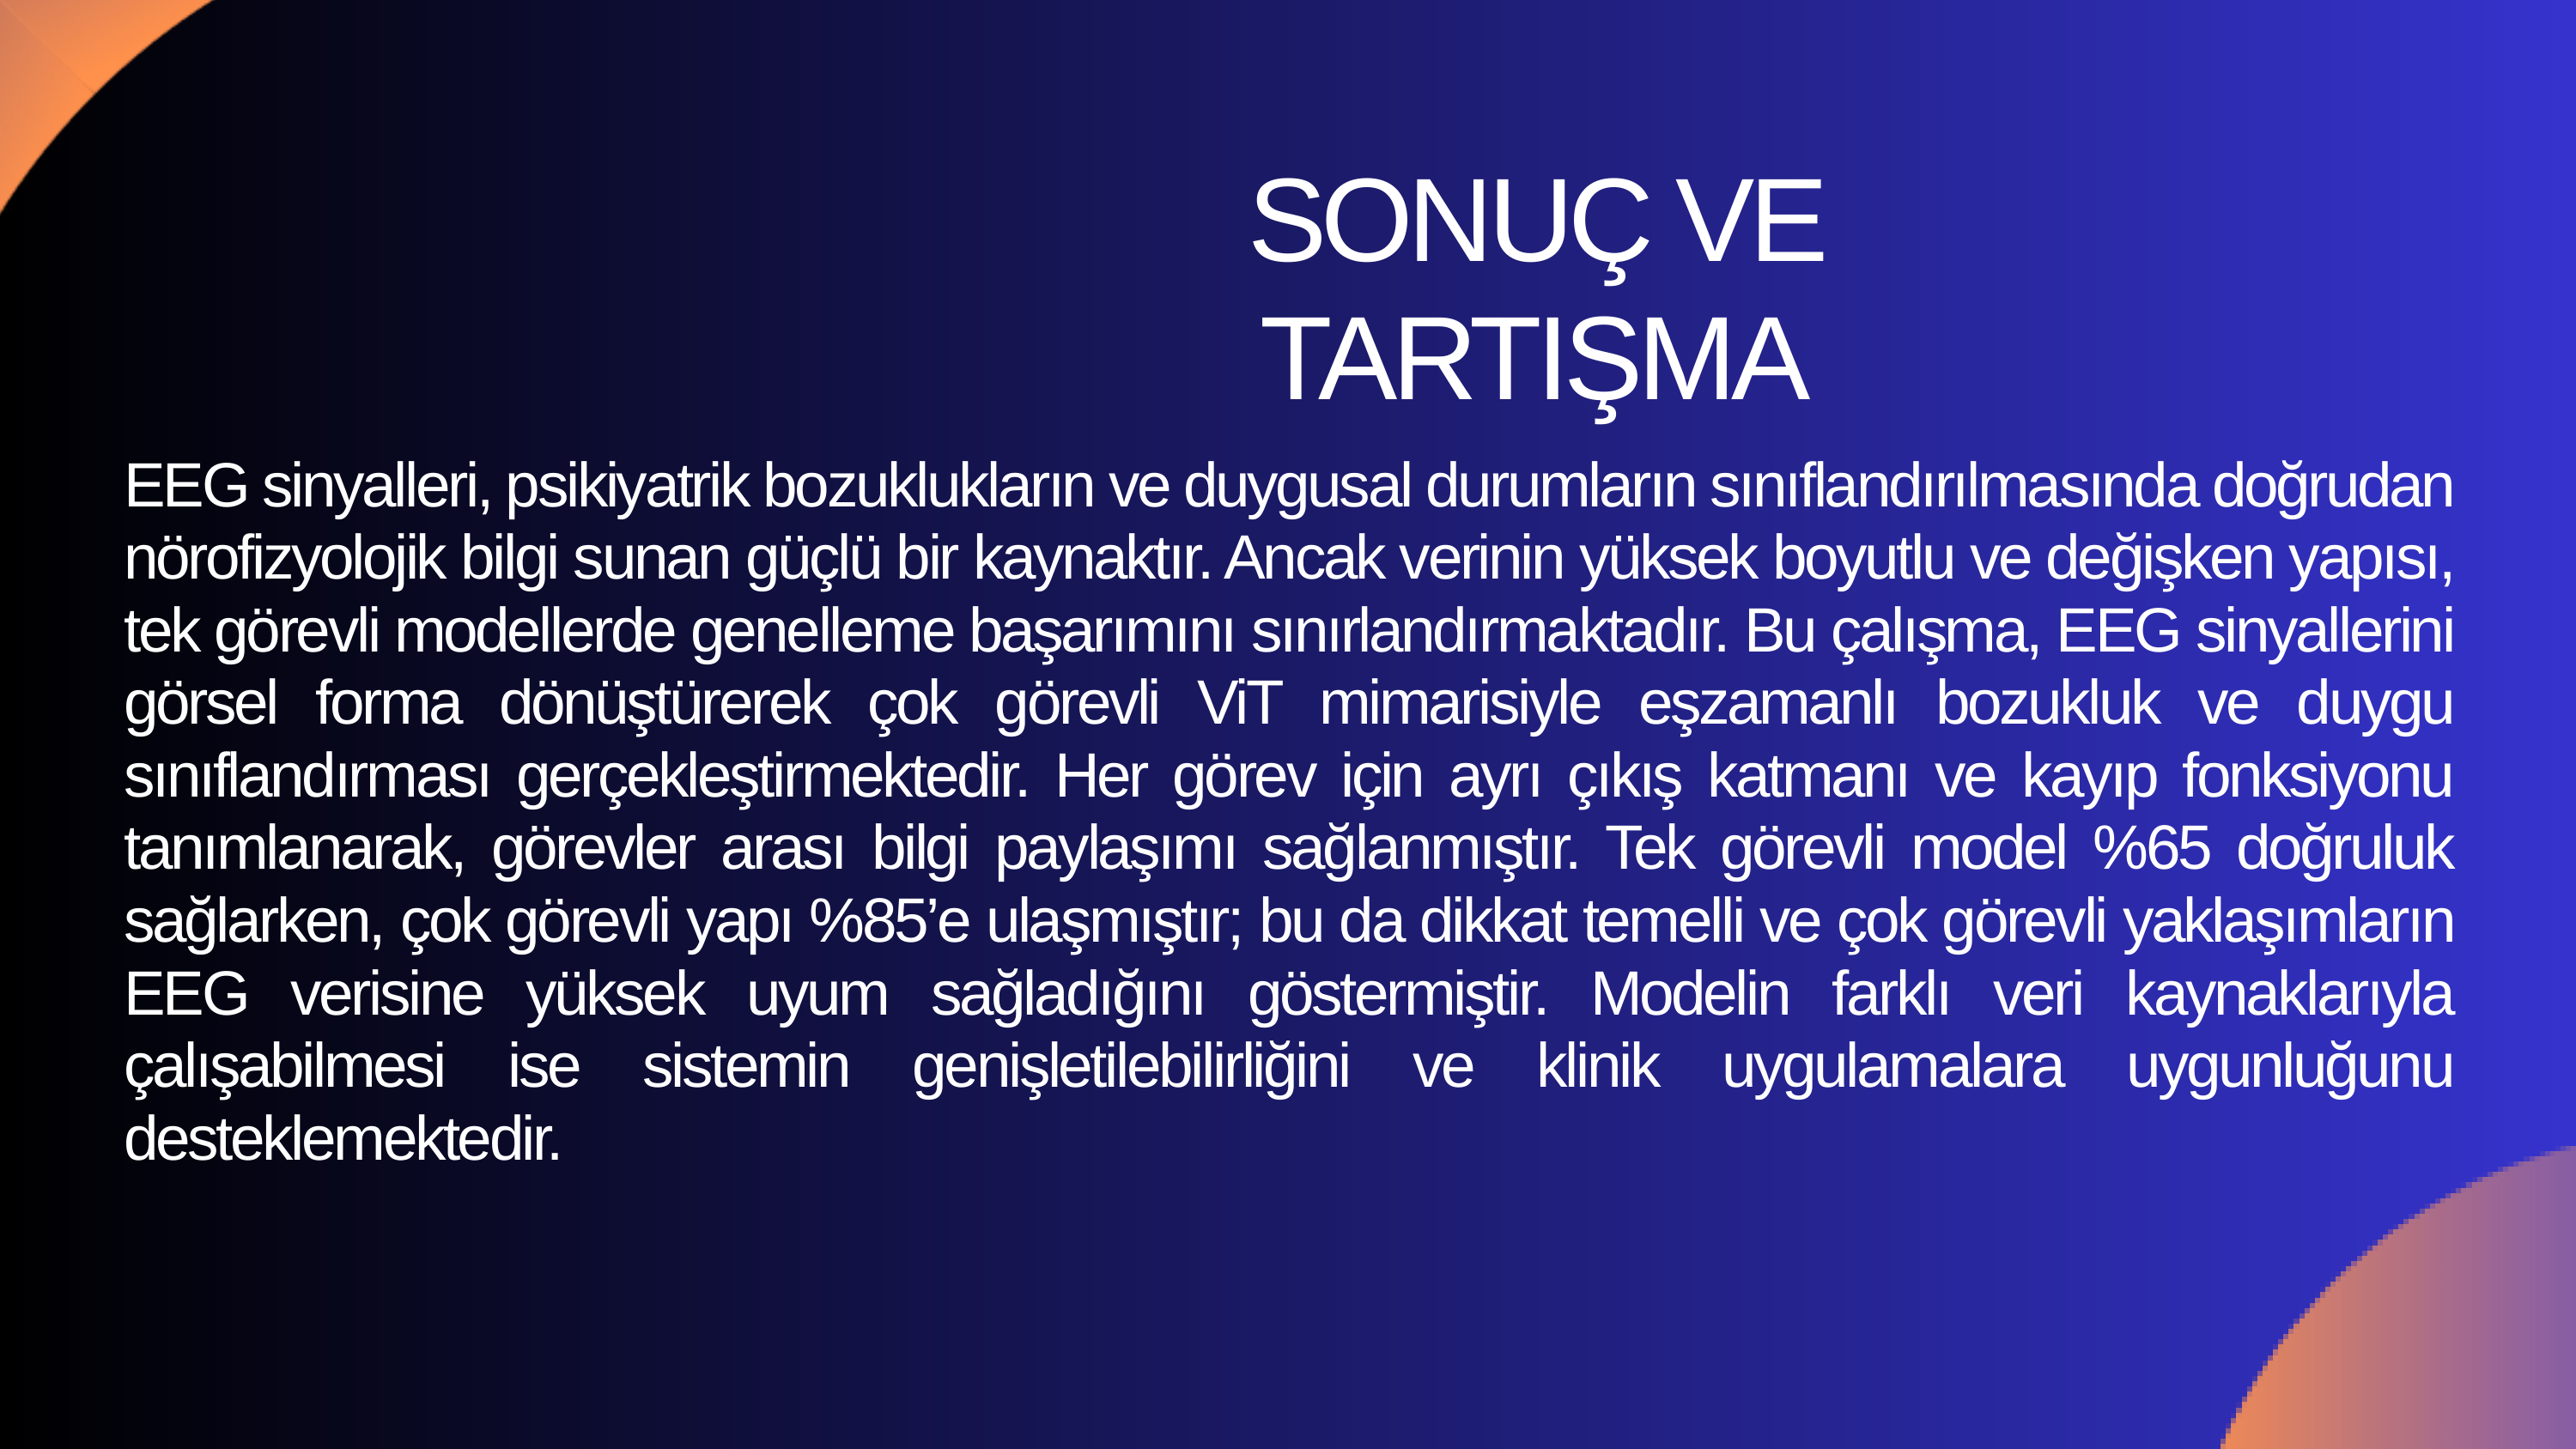

SONUÇ VE TARTIŞMA
EEG sinyalleri, psikiyatrik bozuklukların ve duygusal durumların sınıflandırılmasında doğrudan nörofizyolojik bilgi sunan güçlü bir kaynaktır. Ancak verinin yüksek boyutlu ve değişken yapısı, tek görevli modellerde genelleme başarımını sınırlandırmaktadır. Bu çalışma, EEG sinyallerini görsel forma dönüştürerek çok görevli ViT mimarisiyle eşzamanlı bozukluk ve duygu sınıflandırması gerçekleştirmektedir. Her görev için ayrı çıkış katmanı ve kayıp fonksiyonu tanımlanarak, görevler arası bilgi paylaşımı sağlanmıştır. Tek görevli model %65 doğruluk sağlarken, çok görevli yapı %85’e ulaşmıştır; bu da dikkat temelli ve çok görevli yaklaşımların EEG verisine yüksek uyum sağladığını göstermiştir. Modelin farklı veri kaynaklarıyla çalışabilmesi ise sistemin genişletilebilirliğini ve klinik uygulamalara uygunluğunu desteklemektedir.